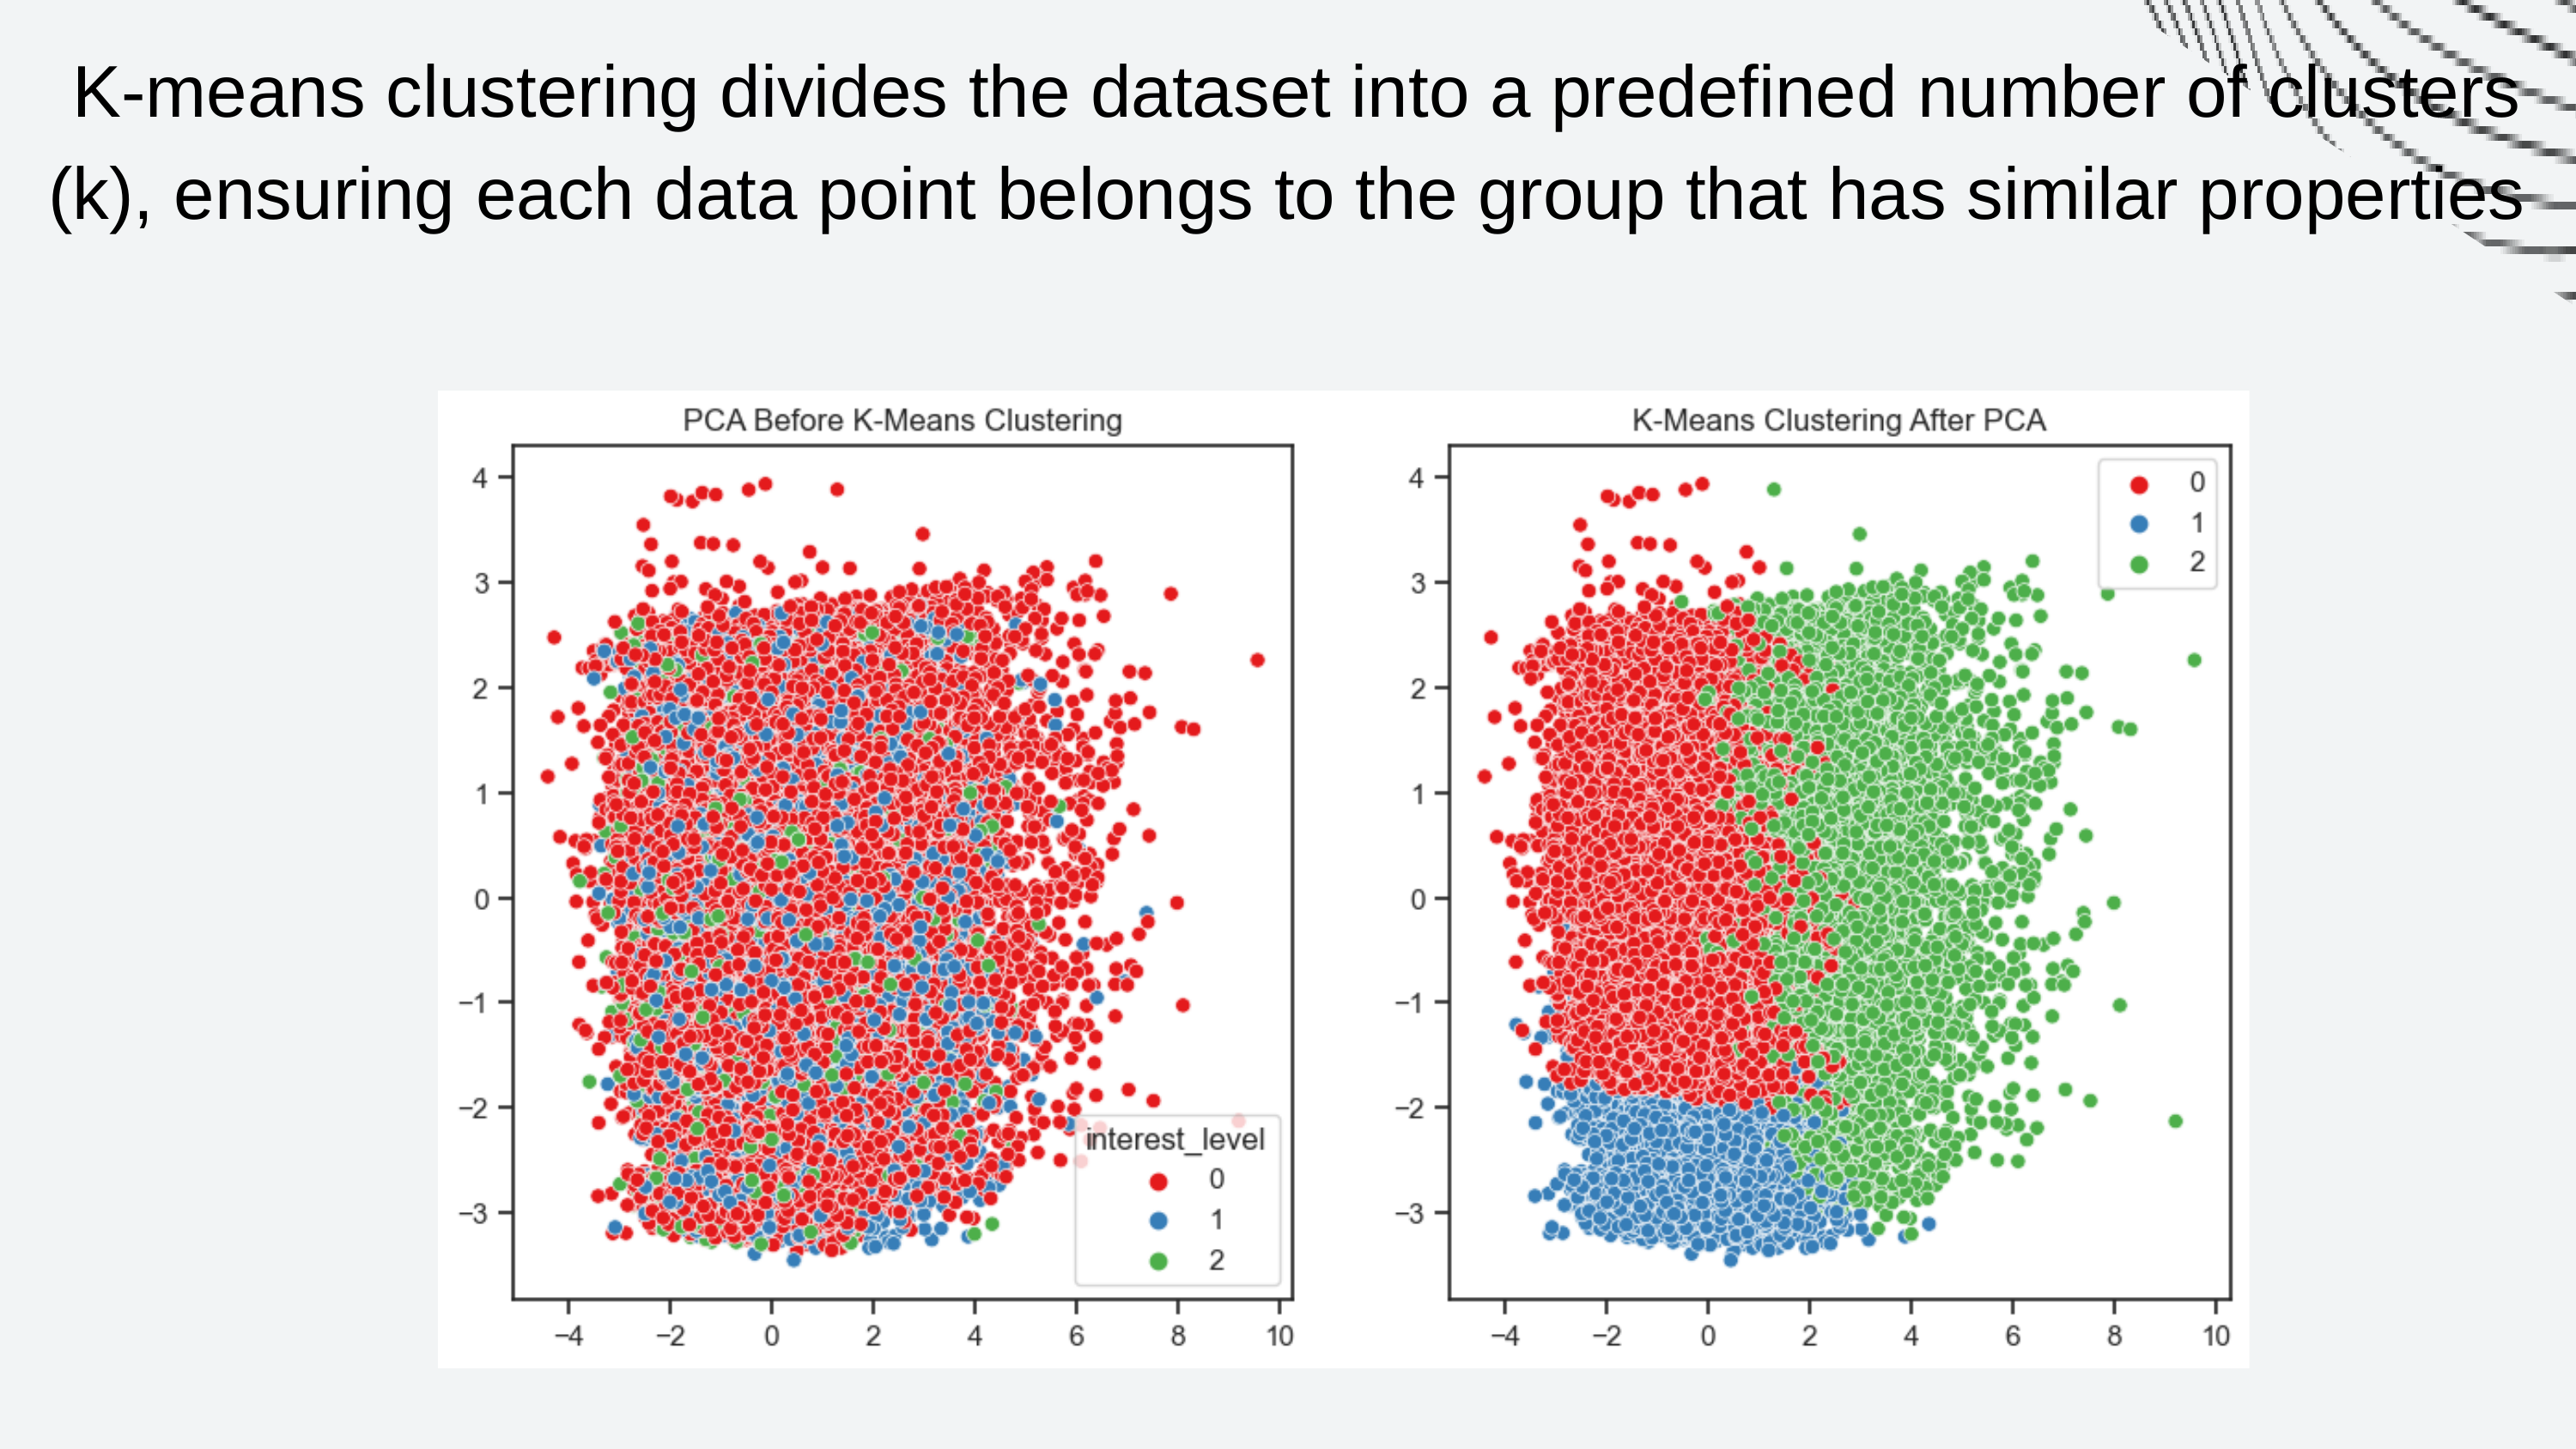

K-means clustering divides the dataset into a predefined number of clusters (k), ensuring each data point belongs to the group that has similar properties